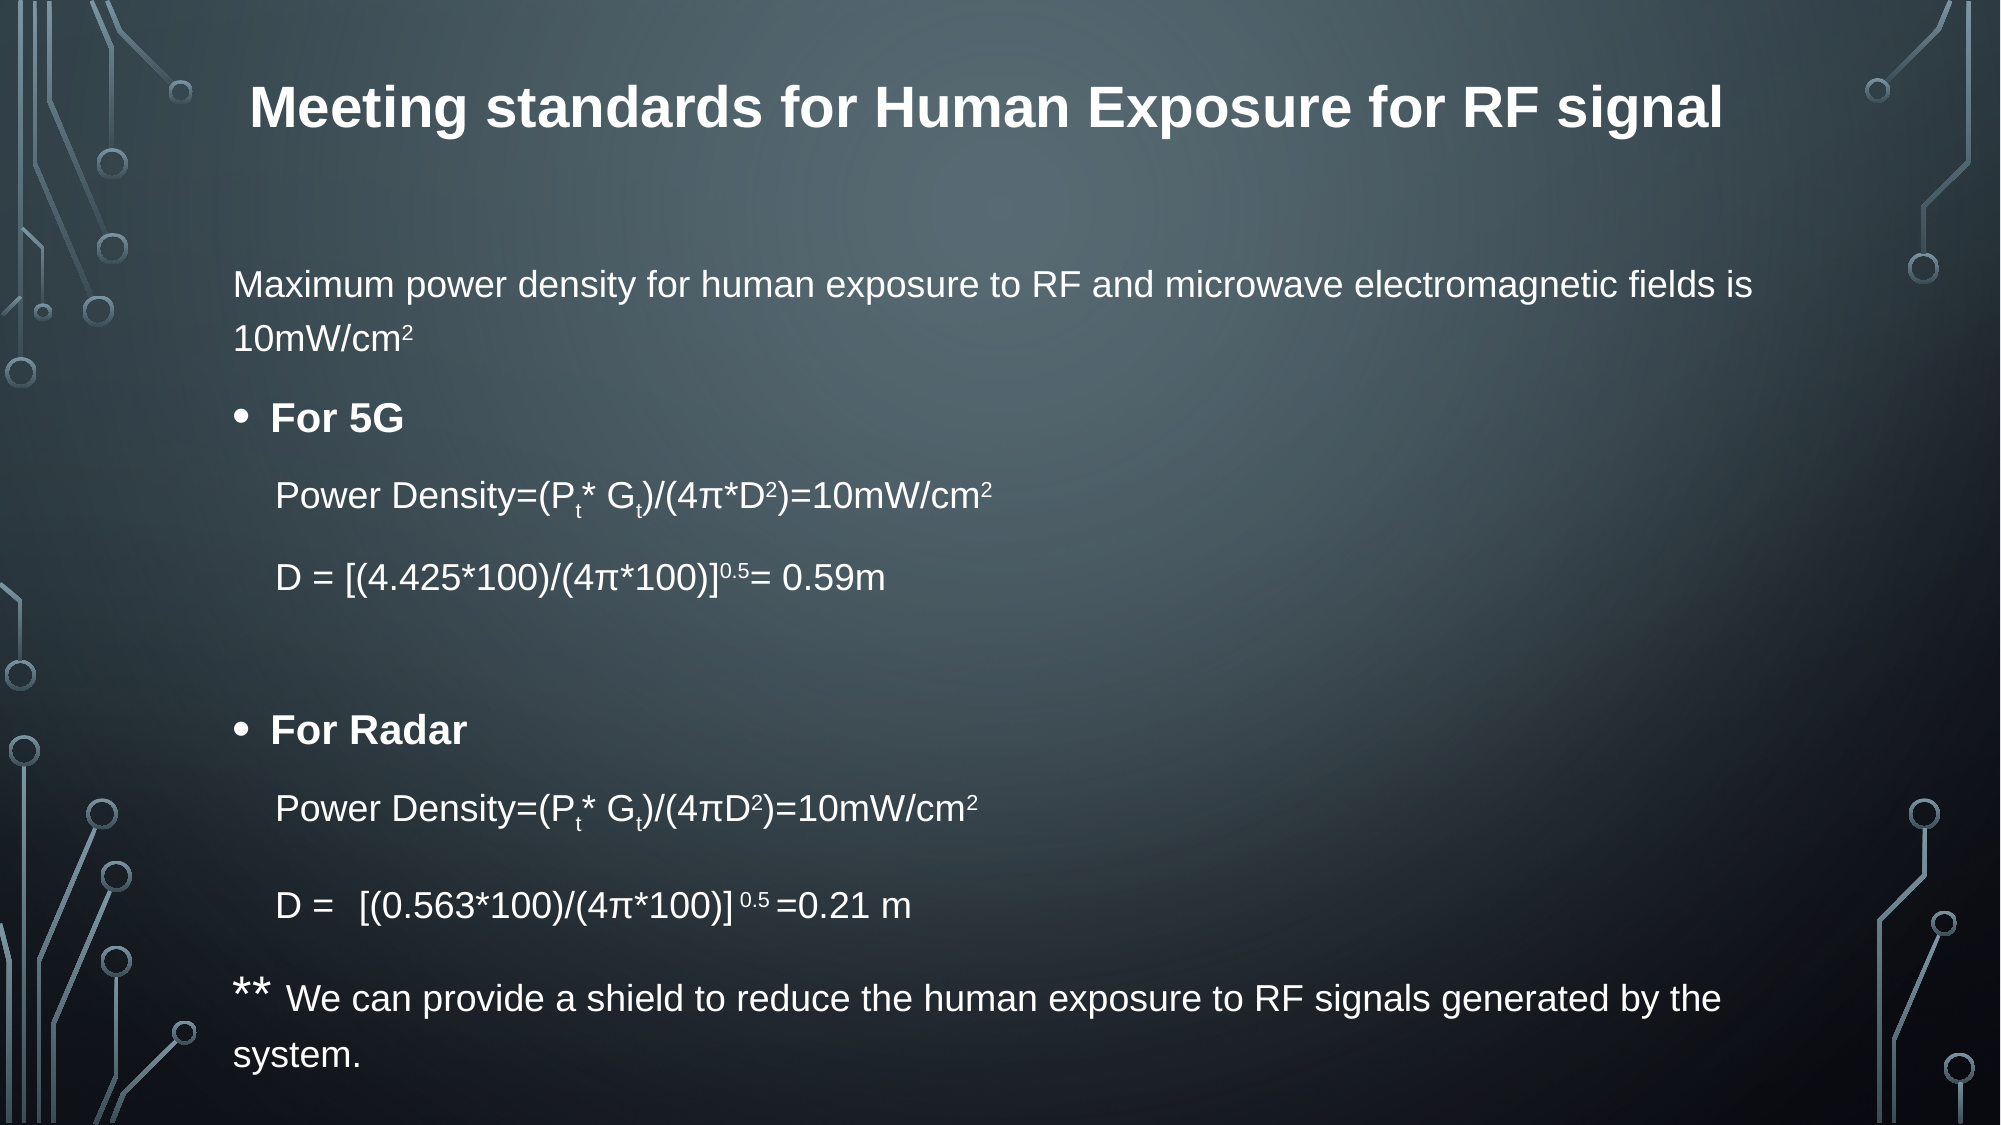

# Meeting standards for Human Exposure for RF signal
Maximum power density for human exposure to RF and microwave electromagnetic fields is 10mW/cm2
For 5G
    Power Density=(Pt* Gt)/(4π*D2)=10mW/cm2
    D = [(4.425*100)/(4π*100)]0.5= 0.59m

For Radar
    Power Density=(Pt* Gt)/(4πD2)=10mW/cm2
    D =  [(0.563*100)/(4π*100)] 0.5 =0.21 m
** We can provide a shield to reduce the human exposure to RF signals generated by the system.